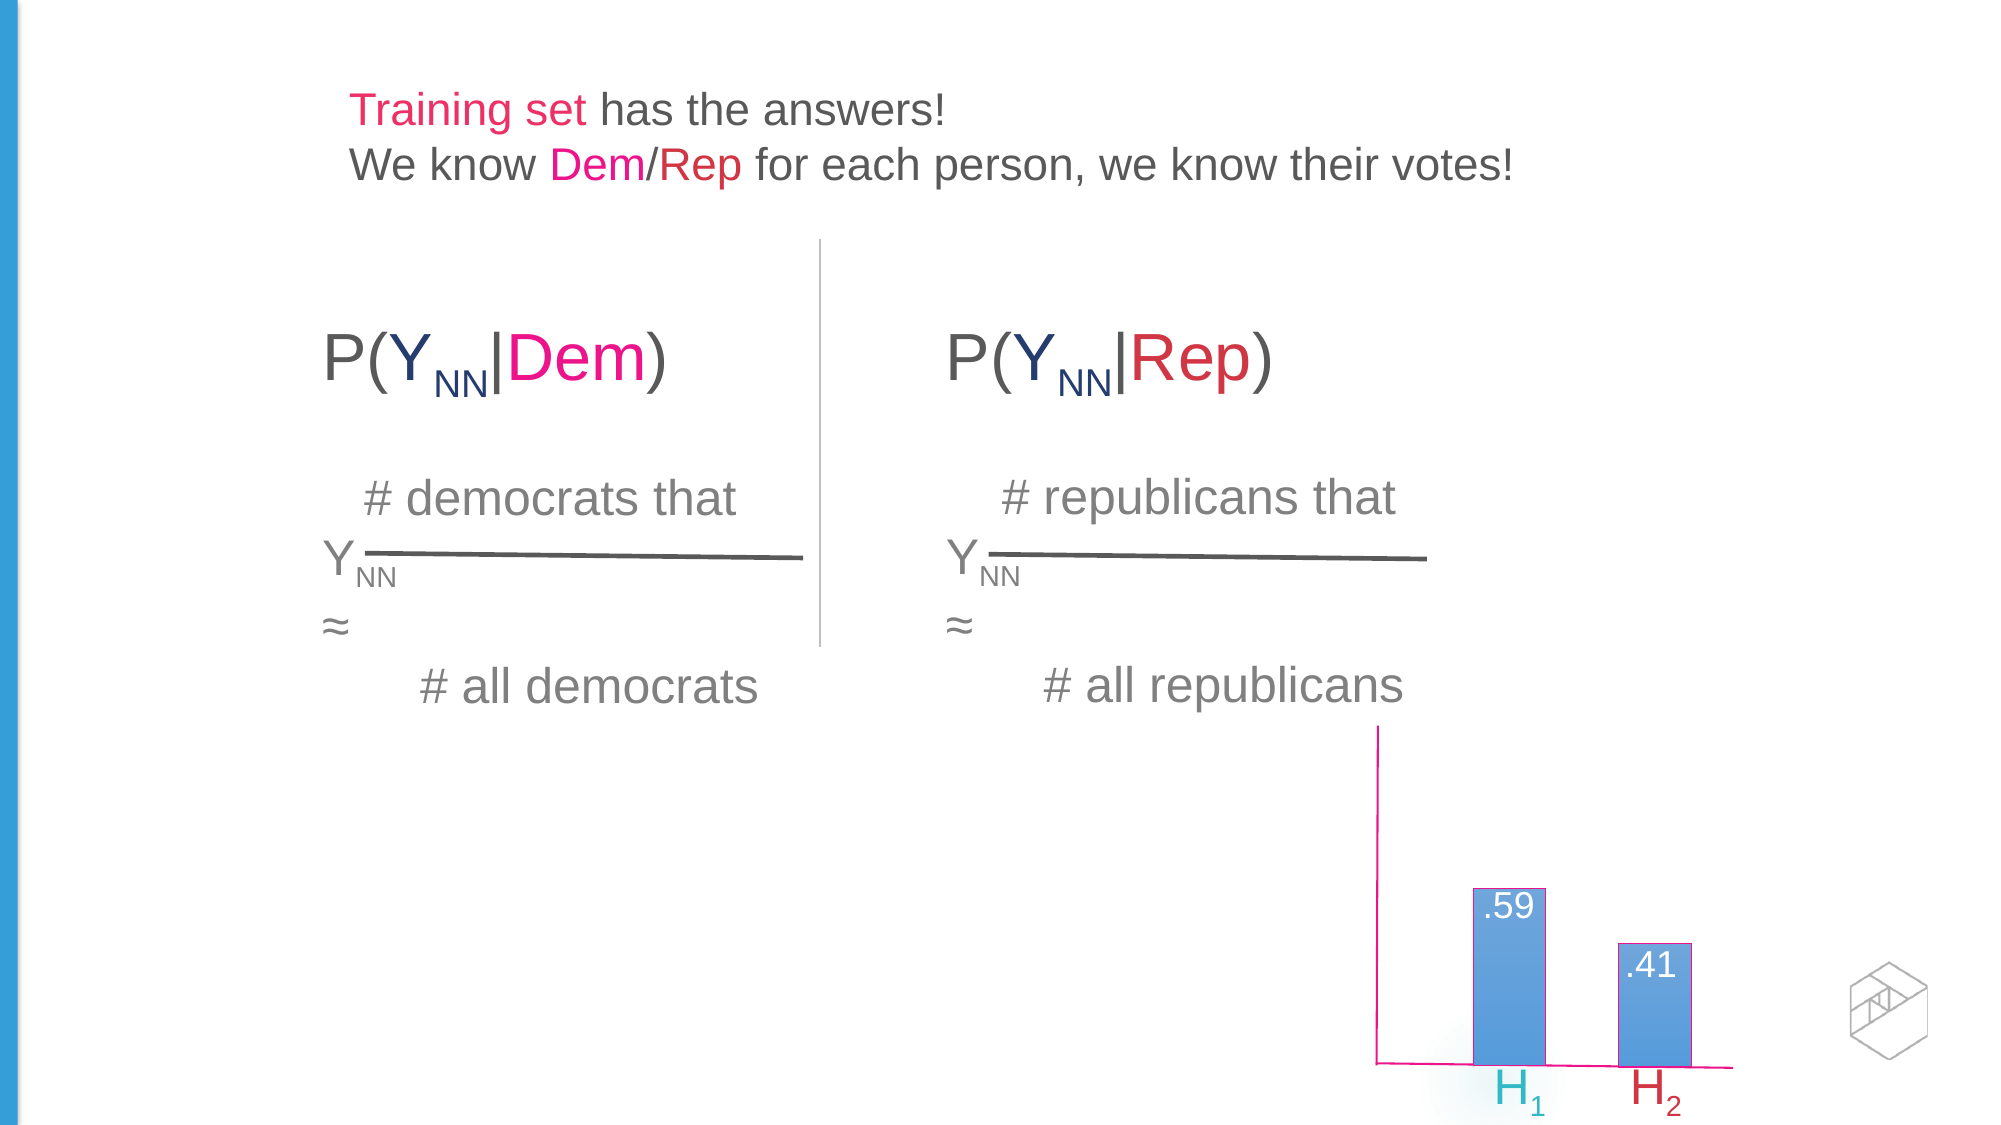

Training set has the answers!
We know Dem/Rep for each person, we know their votes!

P(YNN|Rep)

    # republicans that YNN
≈
       # all republicans

P(YNN|Dem)

   # democrats that YNN
≈
       # all democrats

.59

.41

H1          H2